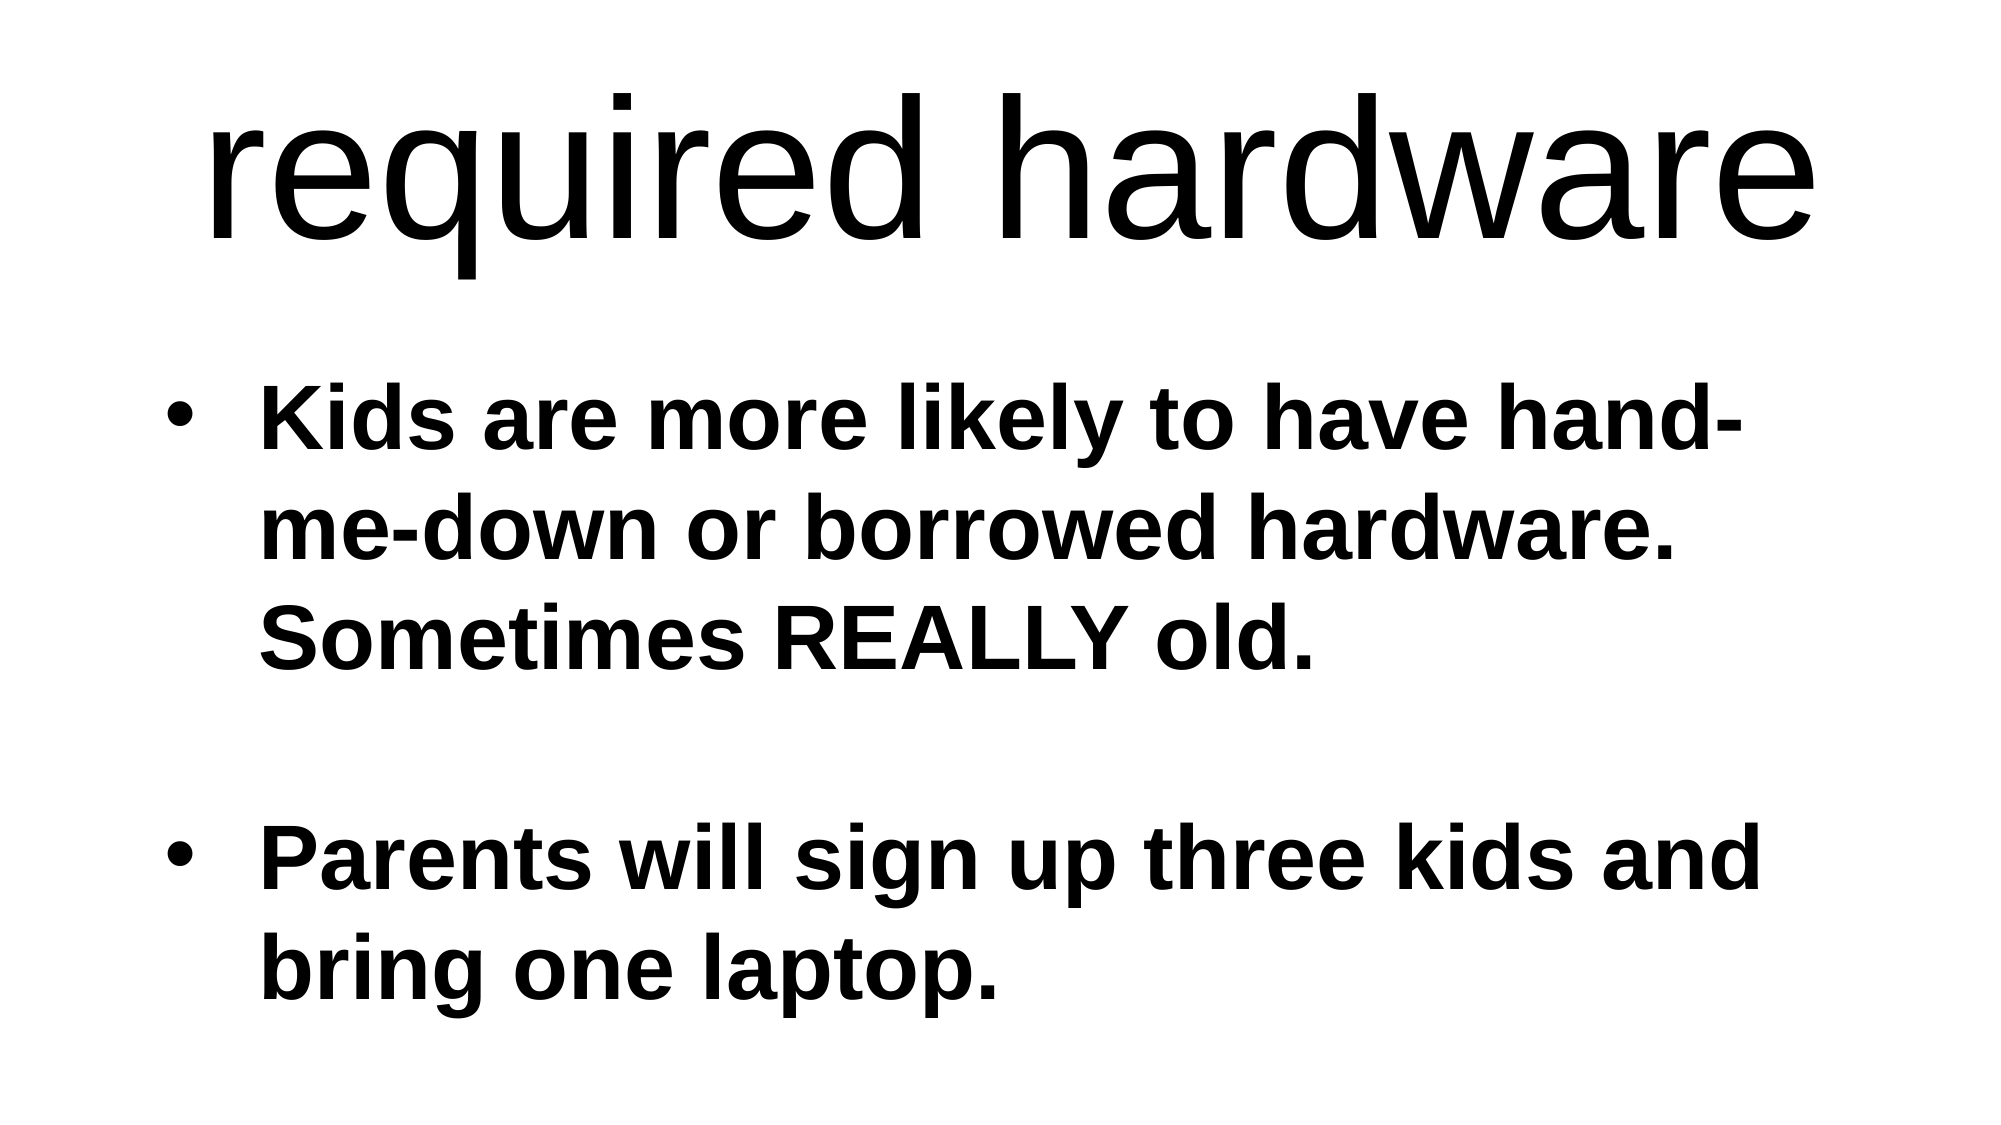

required hardware
Kids are more likely to have hand-me-down or borrowed hardware. Sometimes REALLY old.
Parents will sign up three kids and bring one laptop.